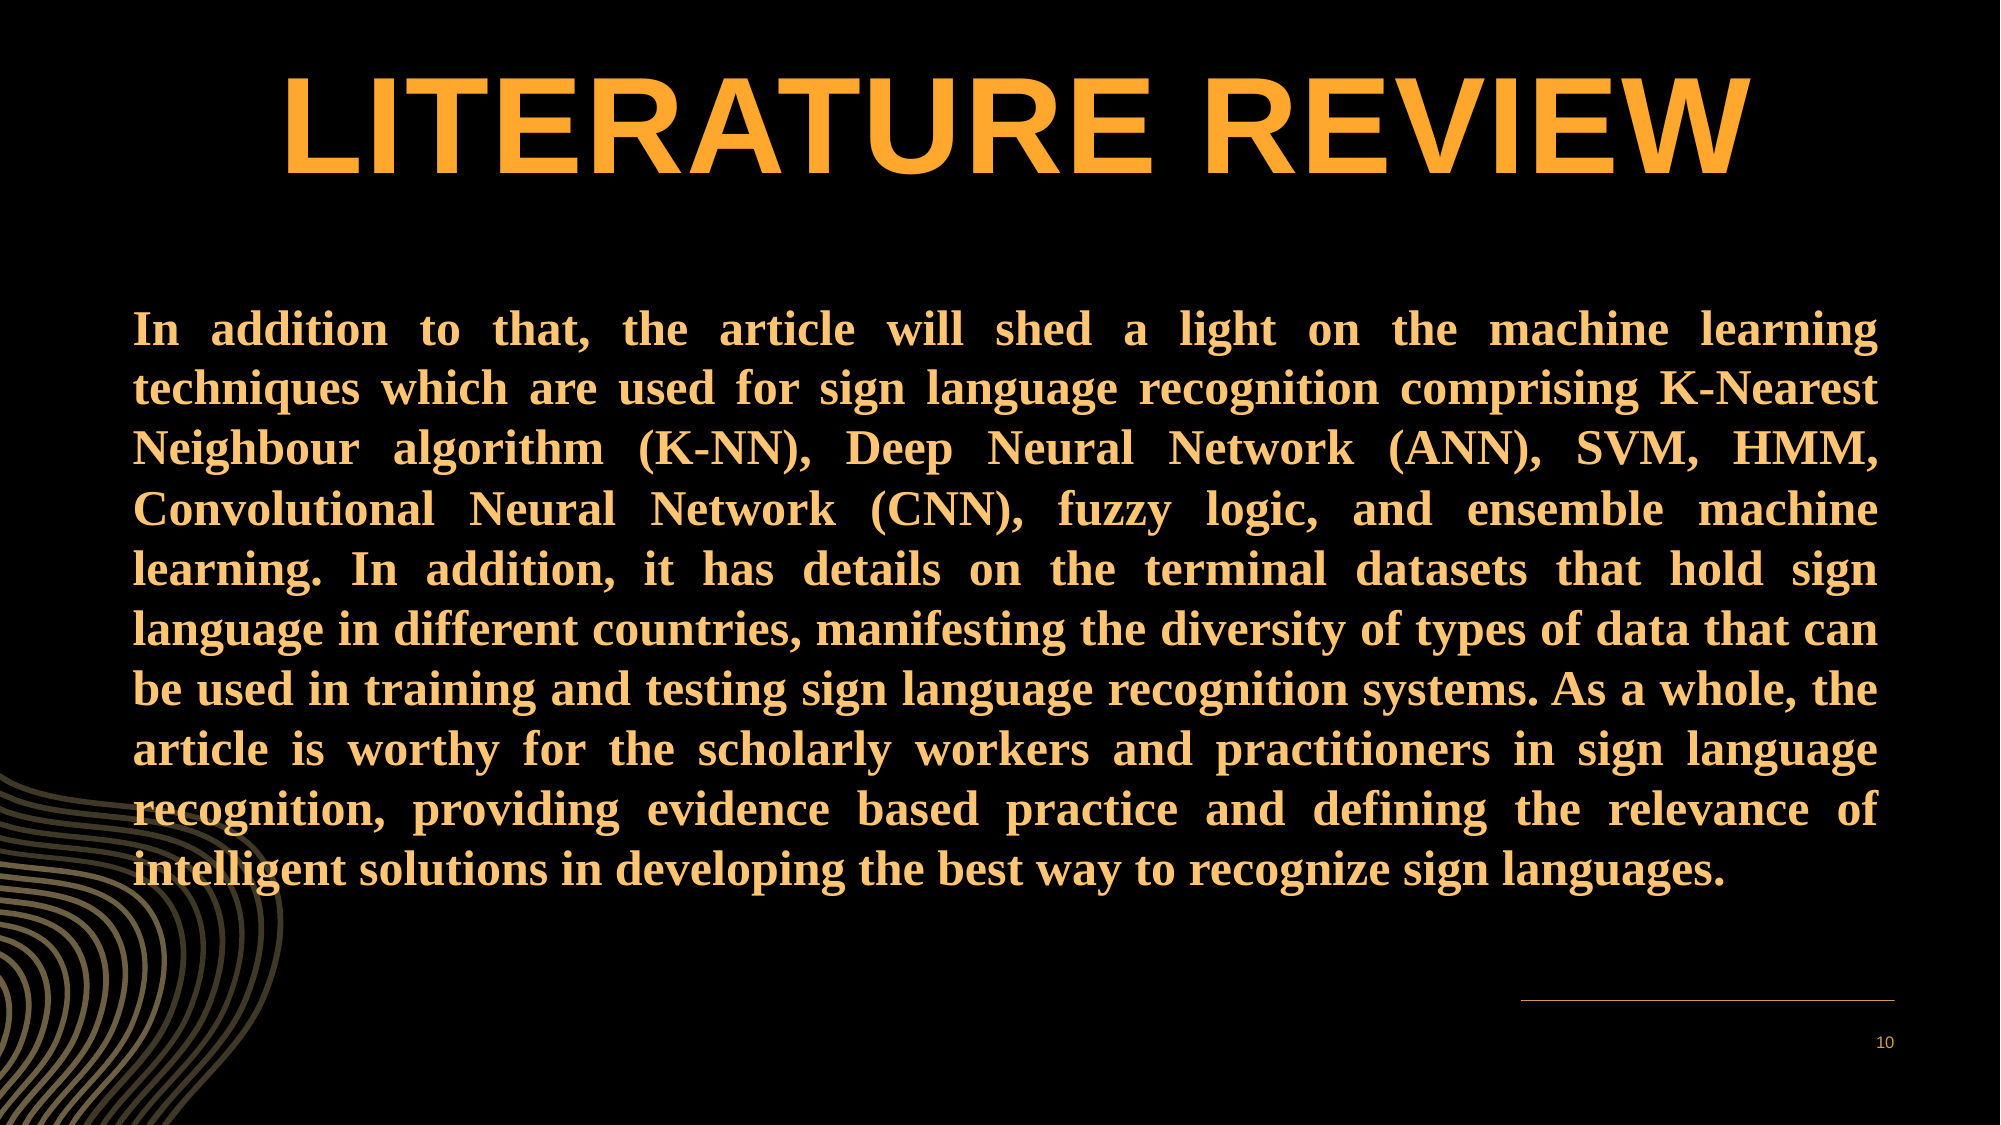

# Literature review
In addition to that, the article will shed a light on the machine learning techniques which are used for sign language recognition comprising K-Nearest Neighbour algorithm (K-NN), Deep Neural Network (ANN), SVM, HMM, Convolutional Neural Network (CNN), fuzzy logic, and ensemble machine learning. In addition, it has details on the terminal datasets that hold sign language in different countries, manifesting the diversity of types of data that can be used in training and testing sign language recognition systems. As a whole, the article is worthy for the scholarly workers and practitioners in sign language recognition, providing evidence based practice and defining the relevance of intelligent solutions in developing the best way to recognize sign languages.
10